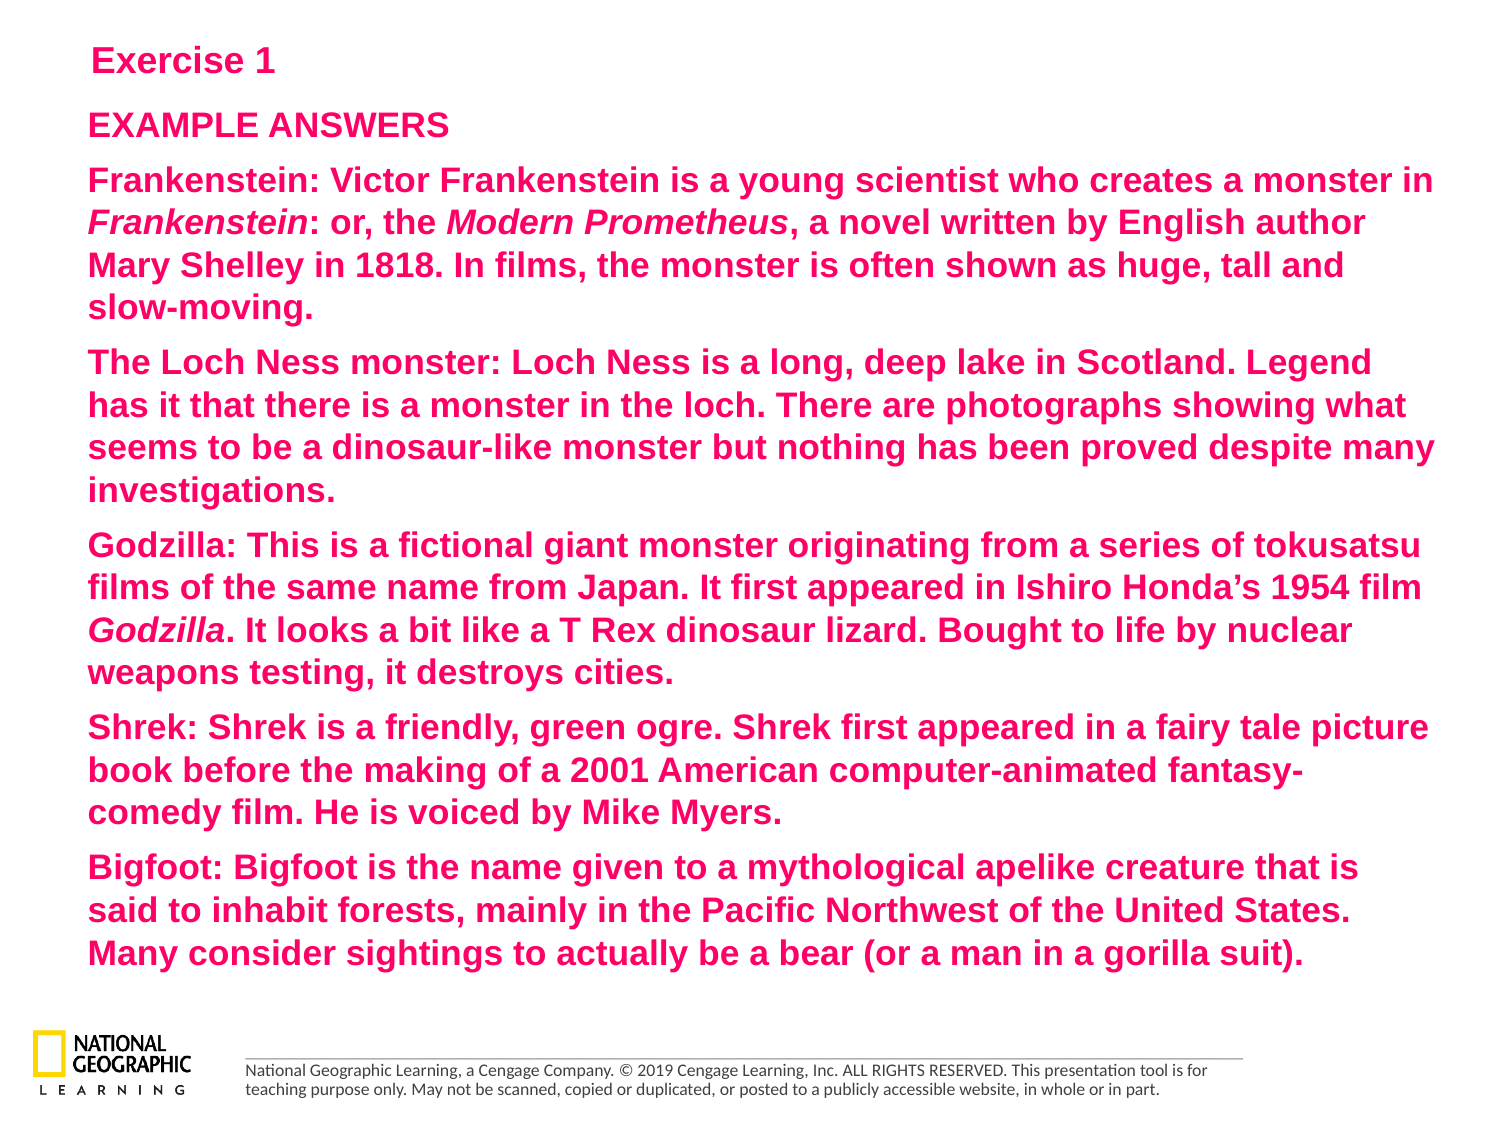

Exercise 1
EXAMPLE ANSWERS
Frankenstein: Victor Frankenstein is a young scientist who creates a monster in Frankenstein: or, the Modern Prometheus, a novel written by English author Mary Shelley in 1818. In films, the monster is often shown as huge, tall and slow-moving.
The Loch Ness monster: Loch Ness is a long, deep lake in Scotland. Legend has it that there is a monster in the loch. There are photographs showing what seems to be a dinosaur-like monster but nothing has been proved despite many investigations.
Godzilla: This is a fictional giant monster originating from a series of tokusatsu films of the same name from Japan. It first appeared in Ishiro Honda’s 1954 film Godzilla. It looks a bit like a T Rex dinosaur lizard. Bought to life by nuclear weapons testing, it destroys cities.
Shrek: Shrek is a friendly, green ogre. Shrek first appeared in a fairy tale picture book before the making of a 2001 American computer-animated fantasy-comedy film. He is voiced by Mike Myers.
Bigfoot: Bigfoot is the name given to a mythological apelike creature that is said to inhabit forests, mainly in the Pacific Northwest of the United States. Many consider sightings to actually be a bear (or a man in a gorilla suit).